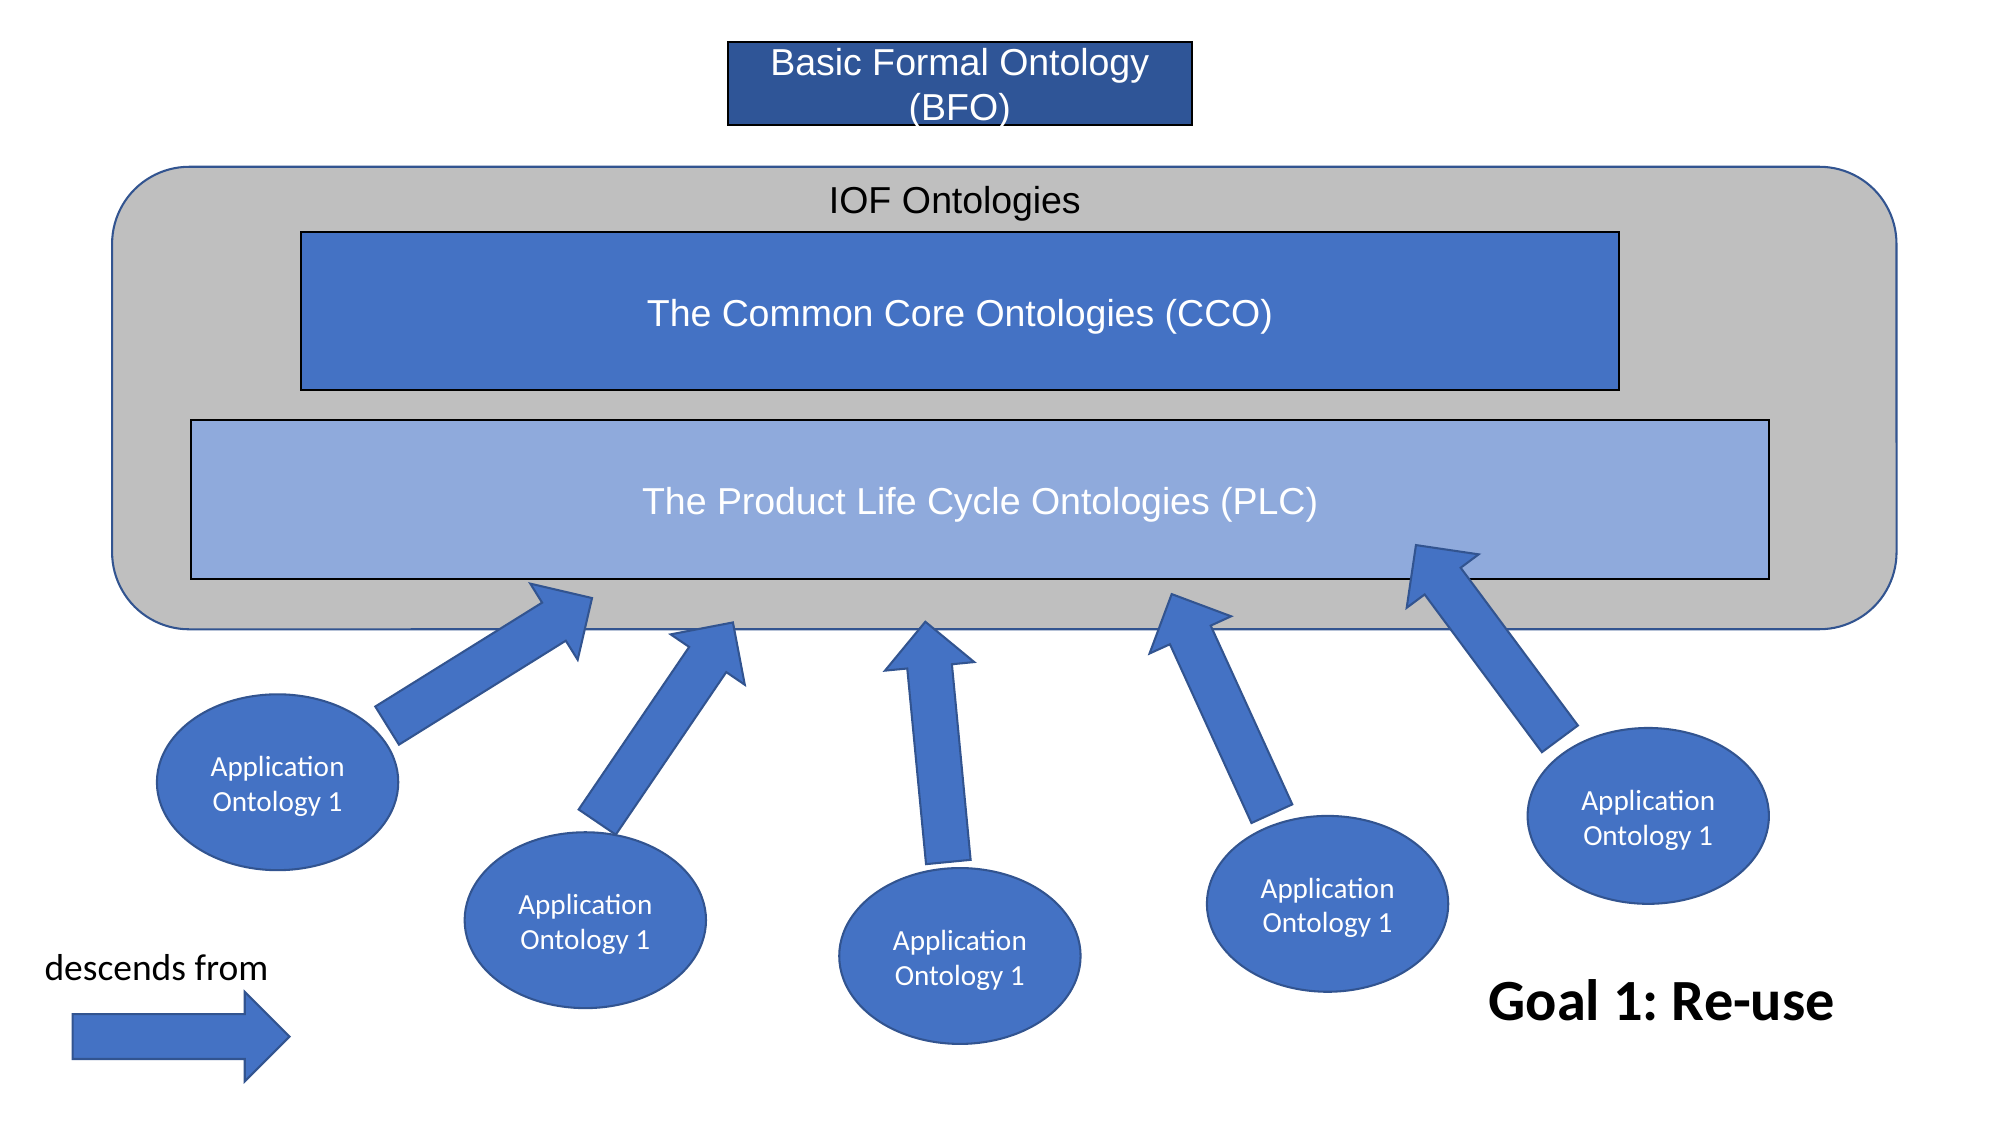

Basic Formal Ontology (BFO)

IOF Ontologies
The Common Core Ontologies (CCO)
The Product Life Cycle Ontologies (PLC)

Application Ontology 1

Application Ontology 1
Application Ontology 1
Application Ontology 1
Application Ontology 1
descends from
Goal 1: Re-use